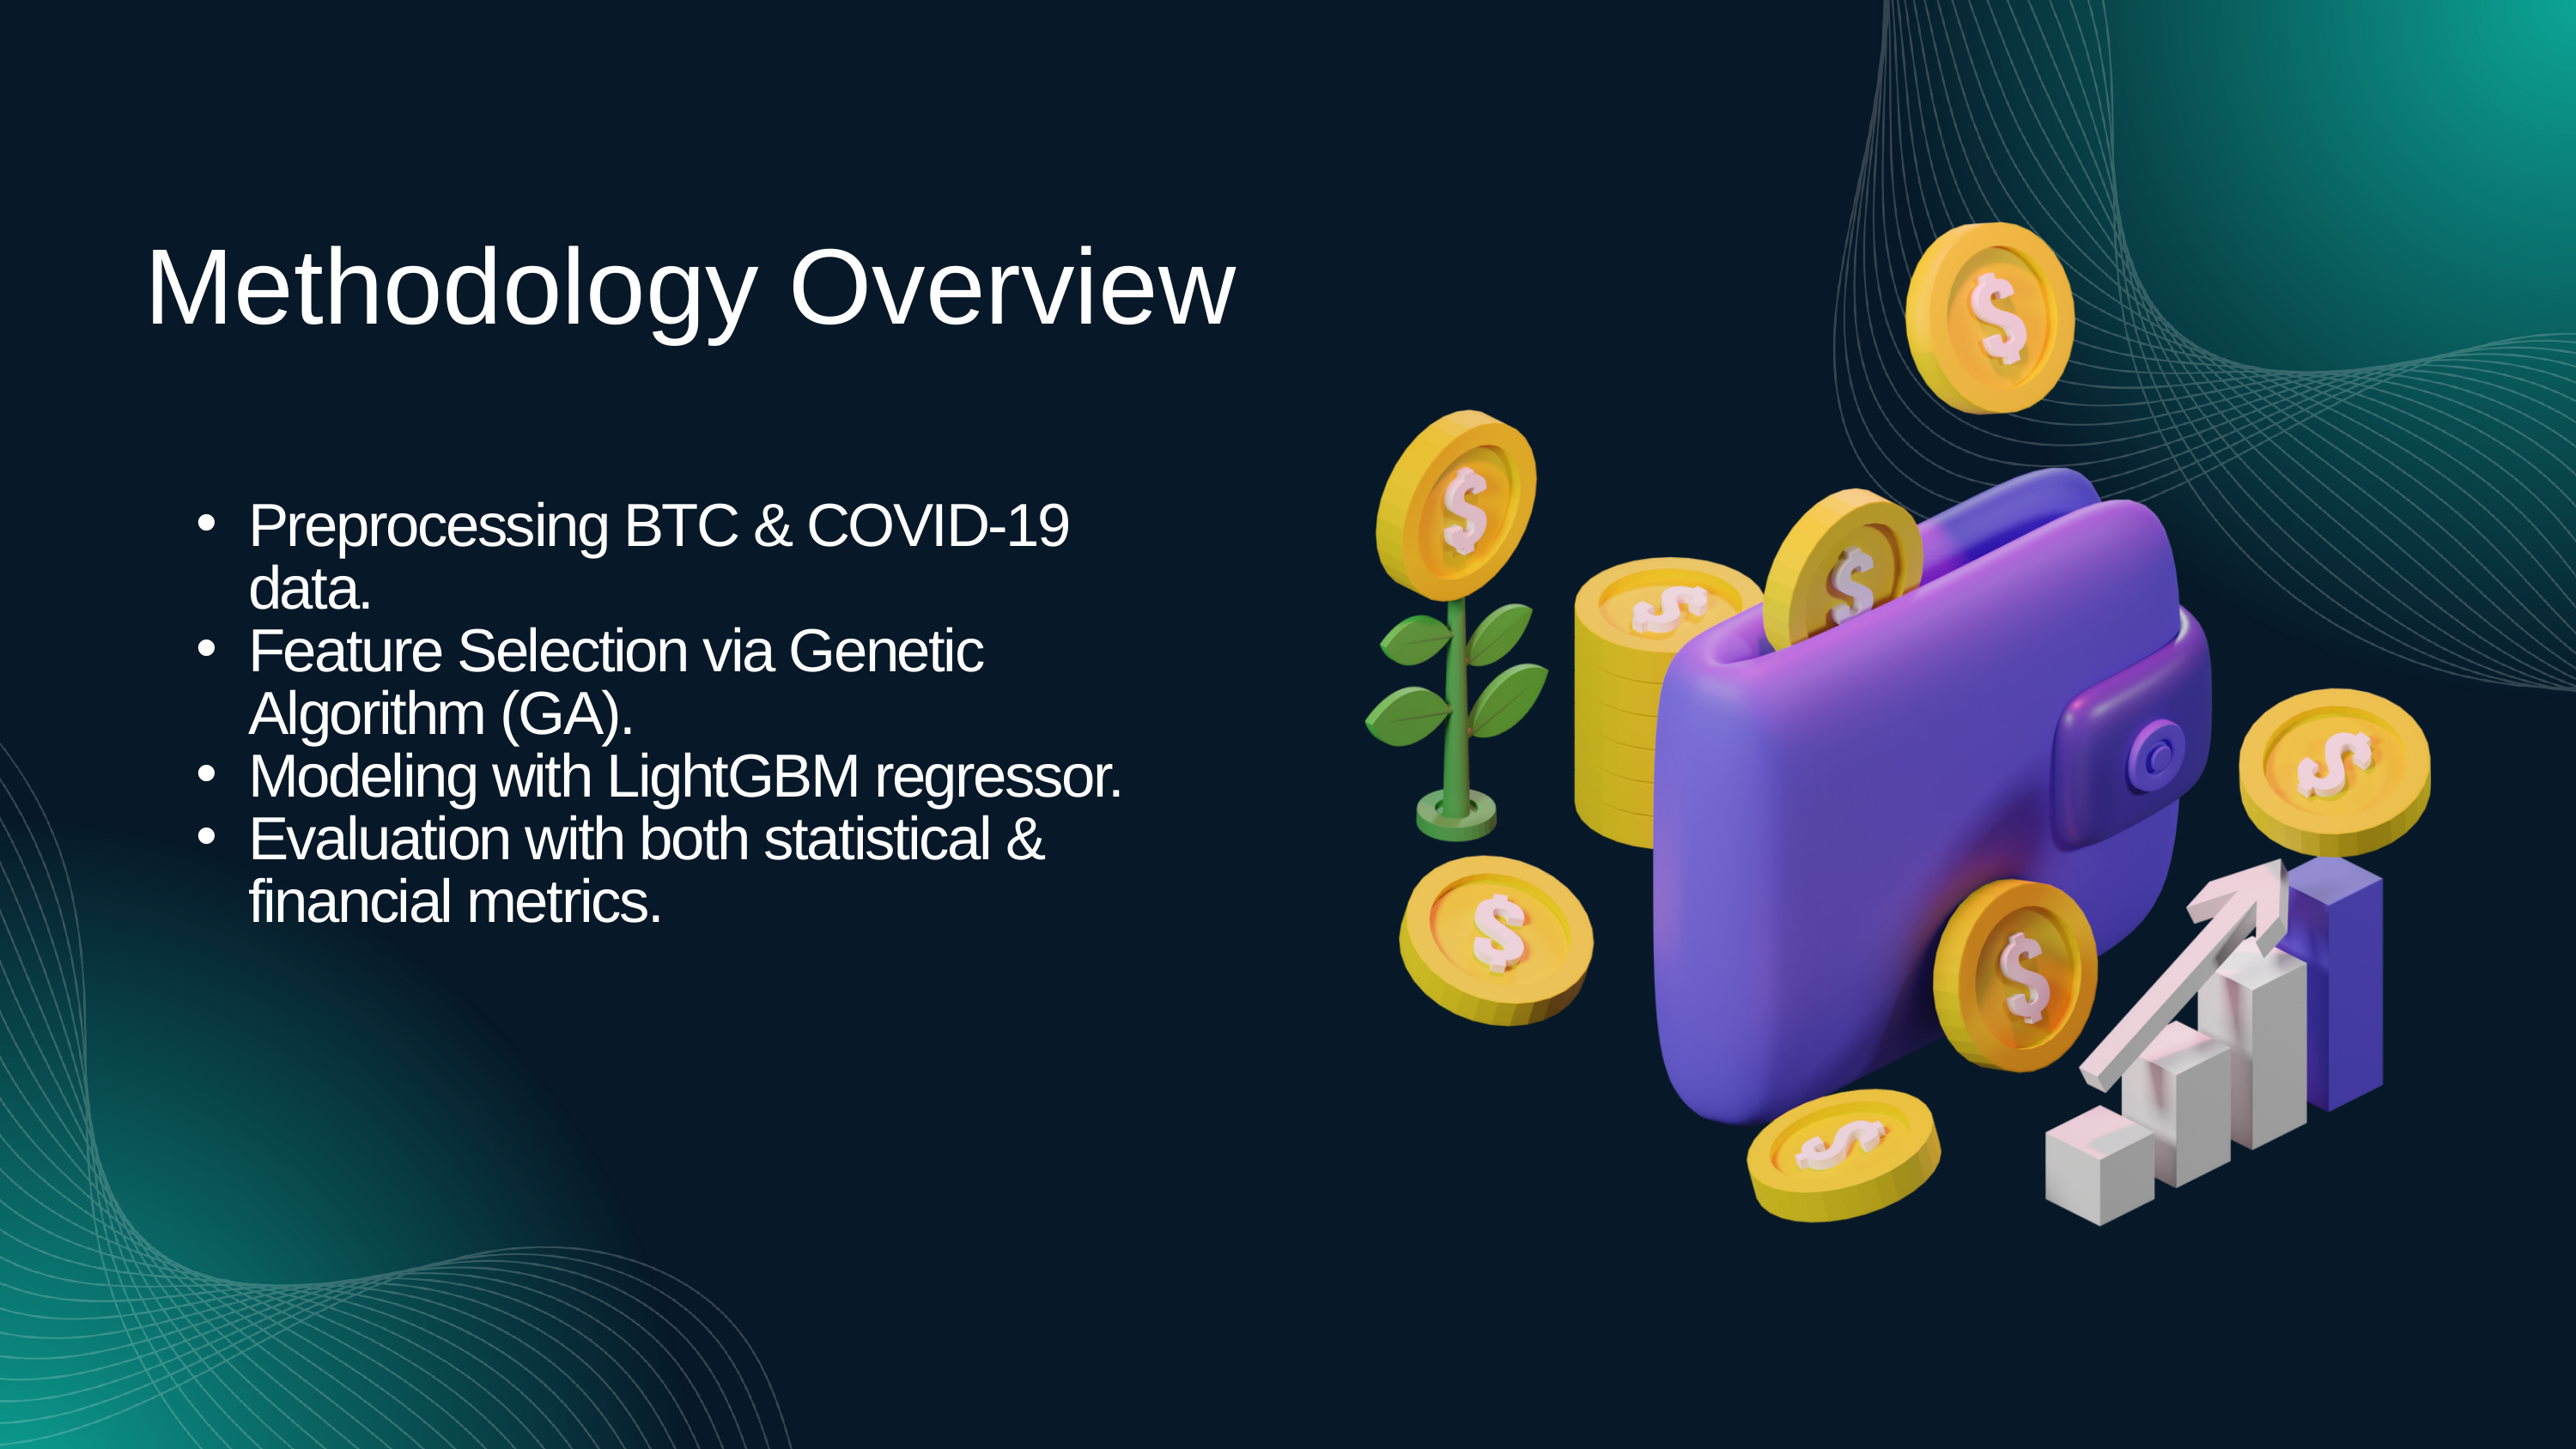

Methodology Overview

Preprocessing BTC & COVID-19 data.
Feature Selection via Genetic Algorithm (GA).
Modeling with LightGBM regressor.
Evaluation with both statistical & financial metrics.